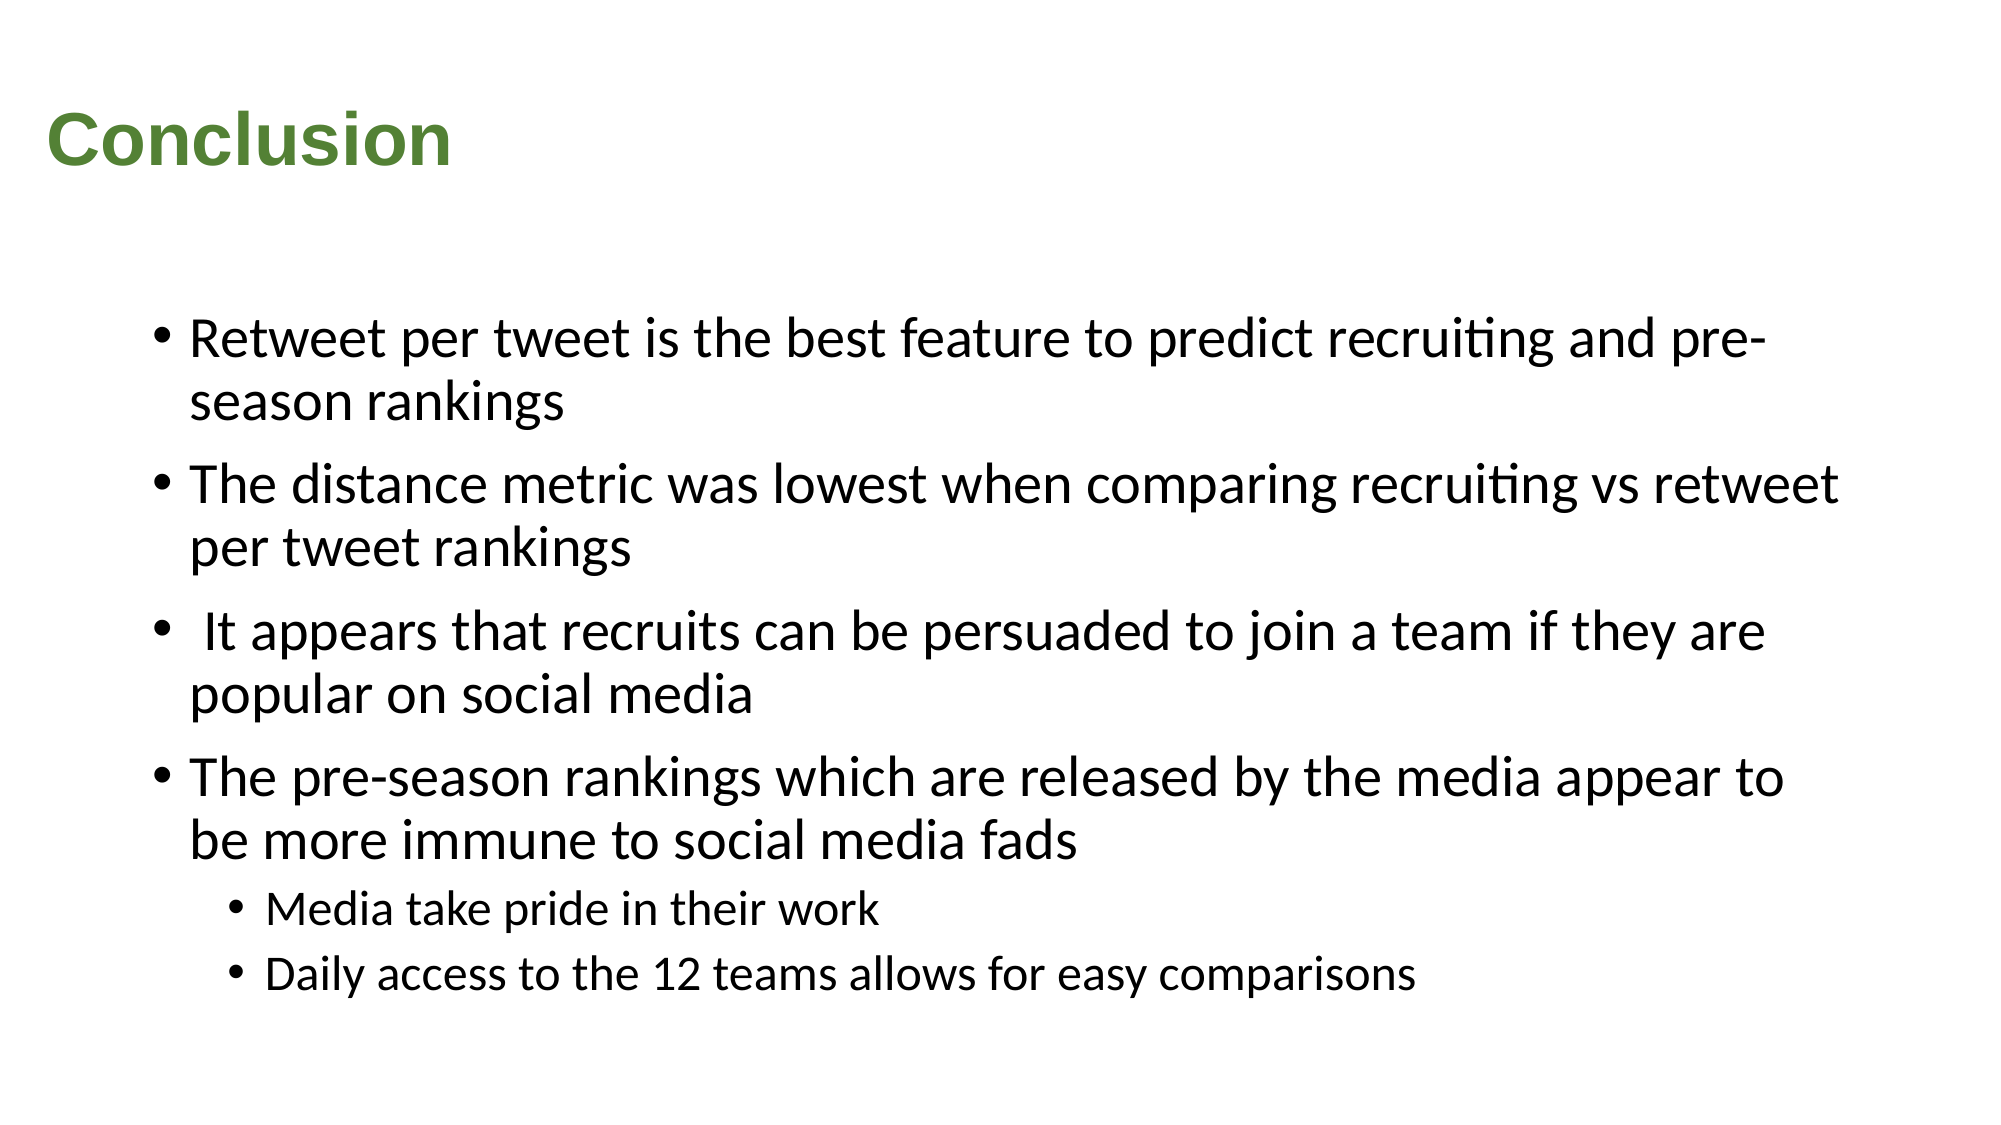

Conclusion
Retweet per tweet is the best feature to predict recruiting and pre-season rankings
The distance metric was lowest when comparing recruiting vs retweet per tweet rankings
 It appears that recruits can be persuaded to join a team if they are popular on social media
The pre-season rankings which are released by the media appear to be more immune to social media fads
Media take pride in their work
Daily access to the 12 teams allows for easy comparisons